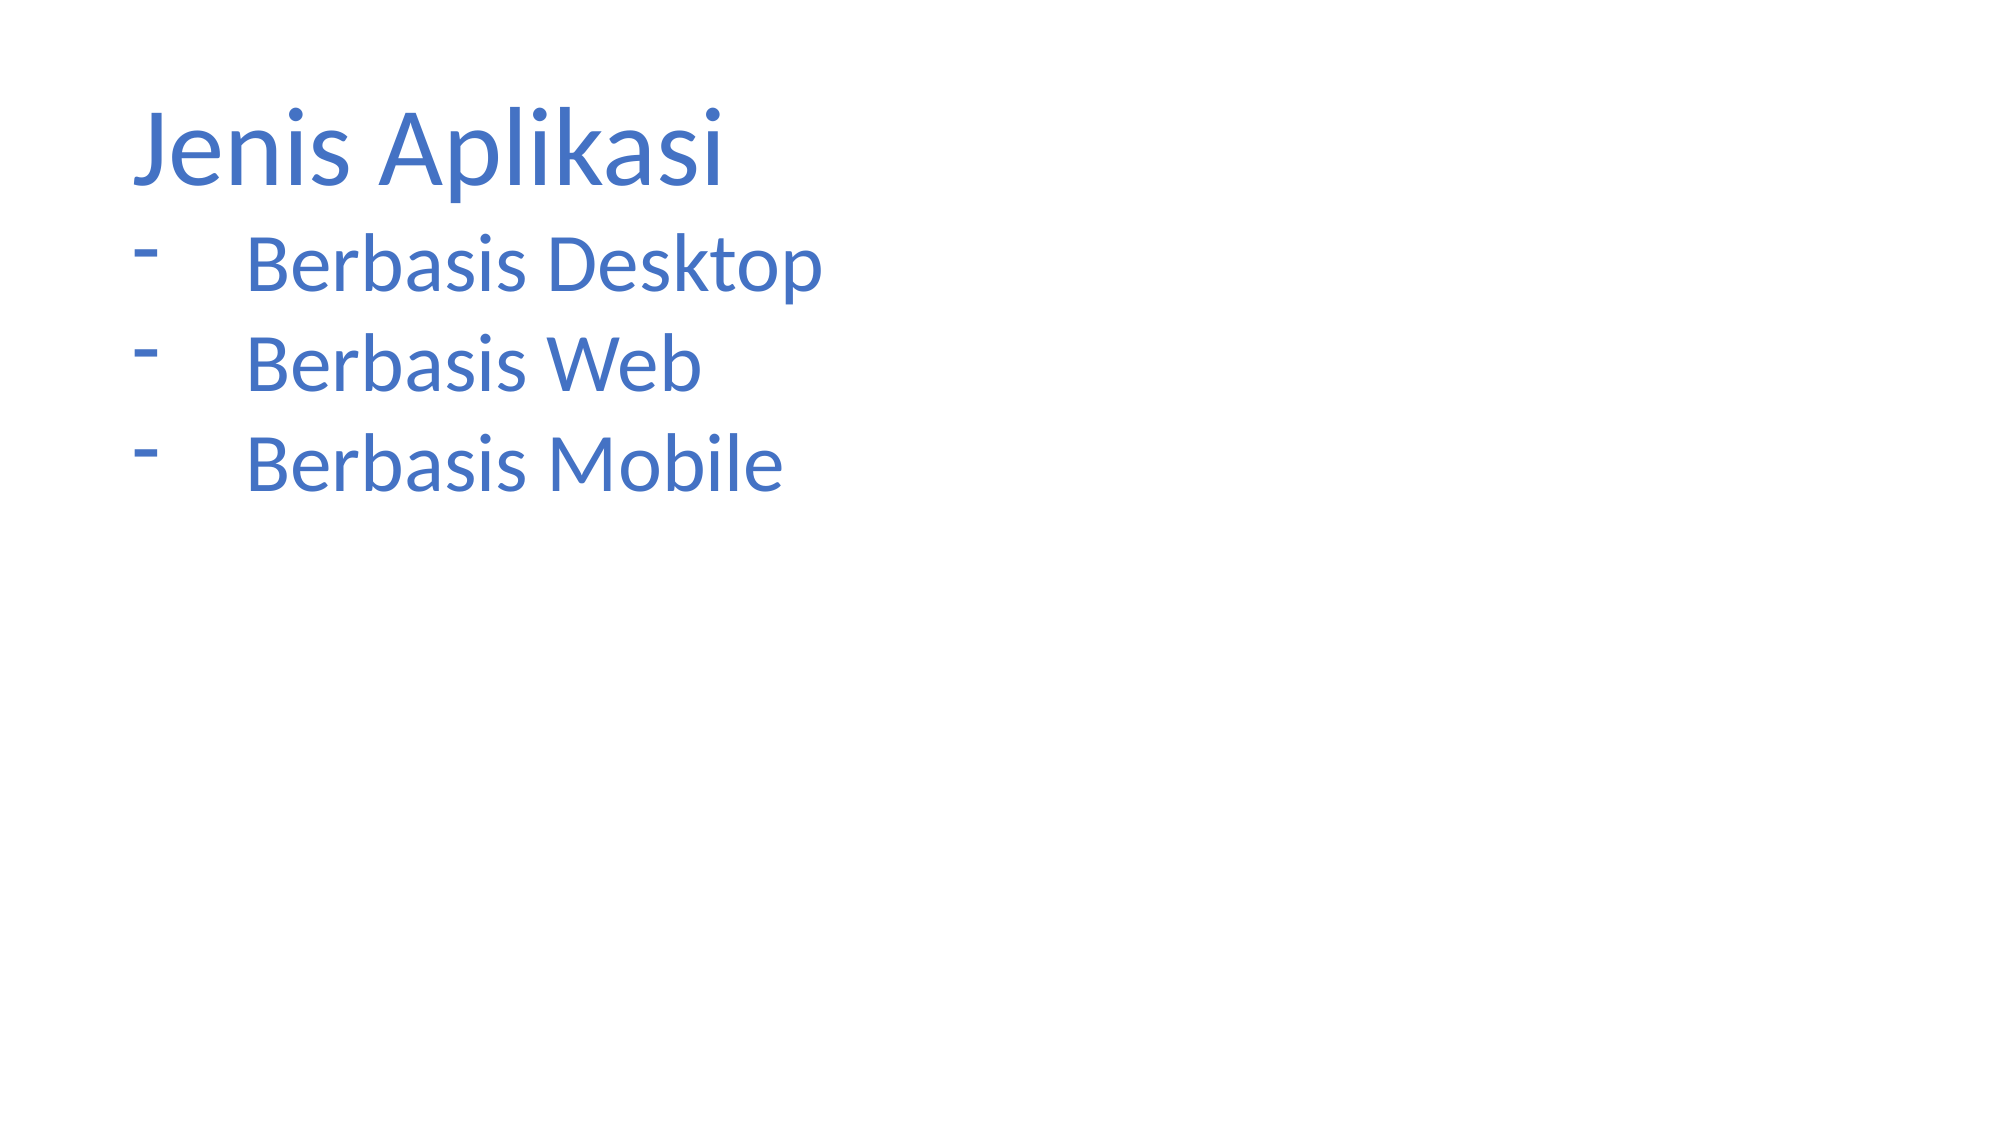

Jenis Aplikasi
Berbasis Desktop
Berbasis Web
Berbasis Mobile